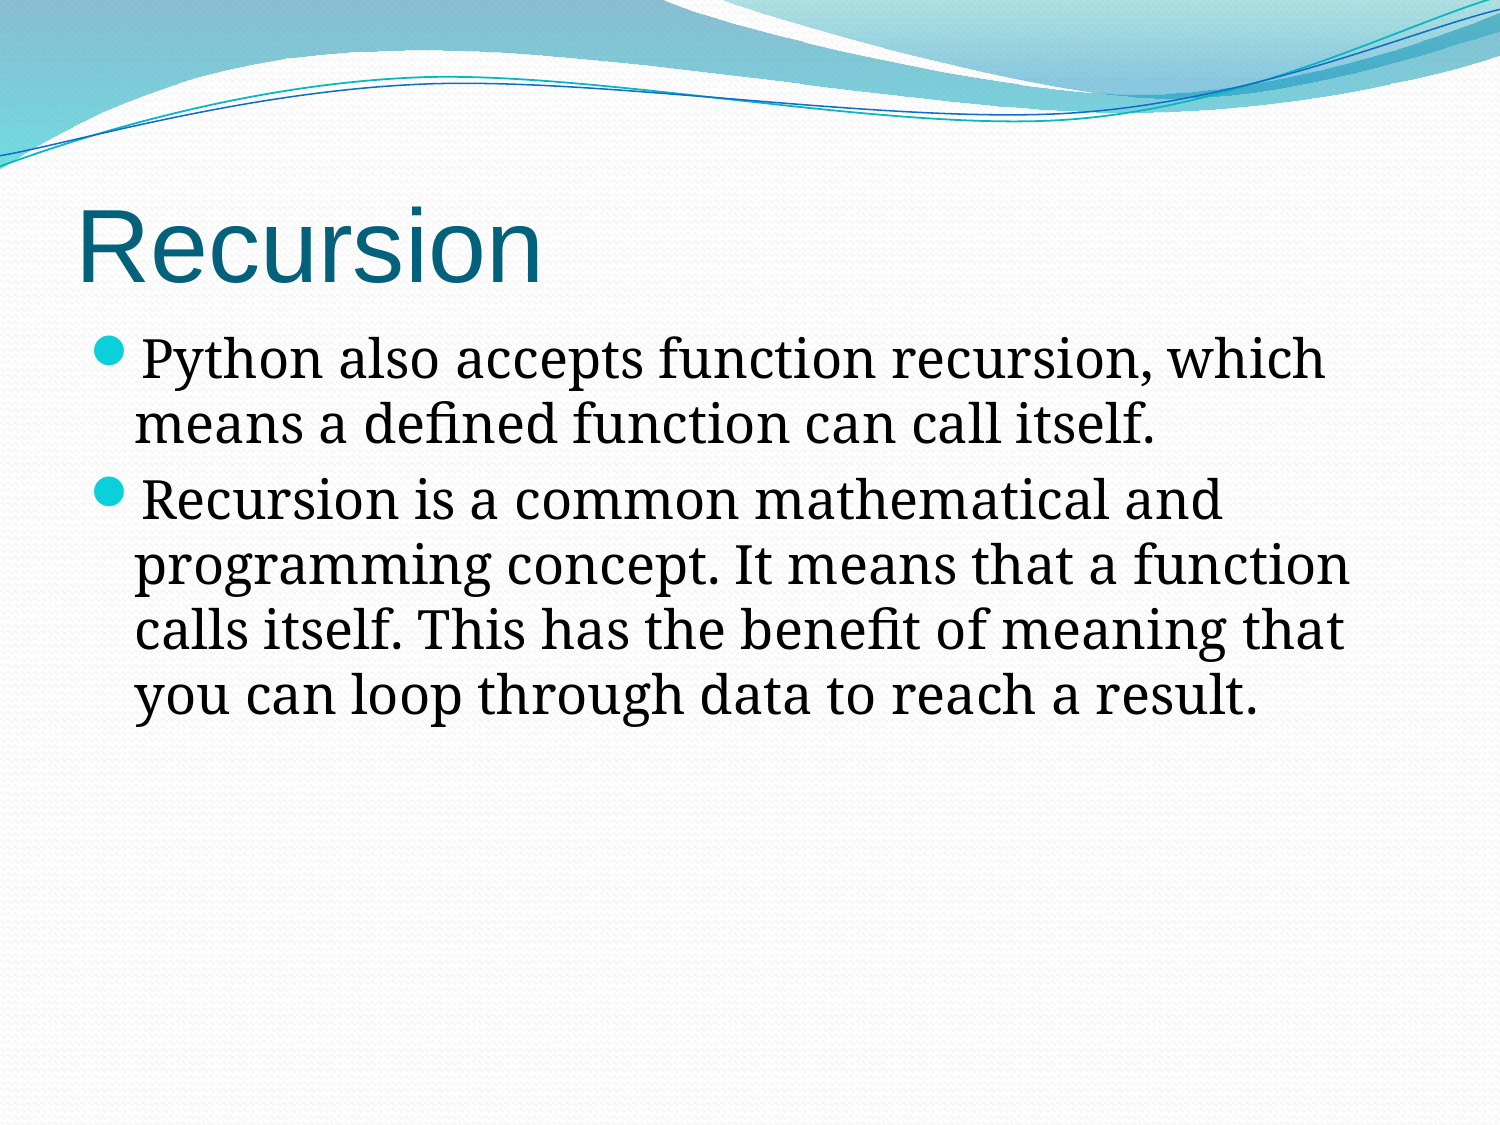

# Recursion
Python also accepts function recursion, which means a defined function can call itself.
Recursion is a common mathematical and programming concept. It means that a function calls itself. This has the benefit of meaning that you can loop through data to reach a result.